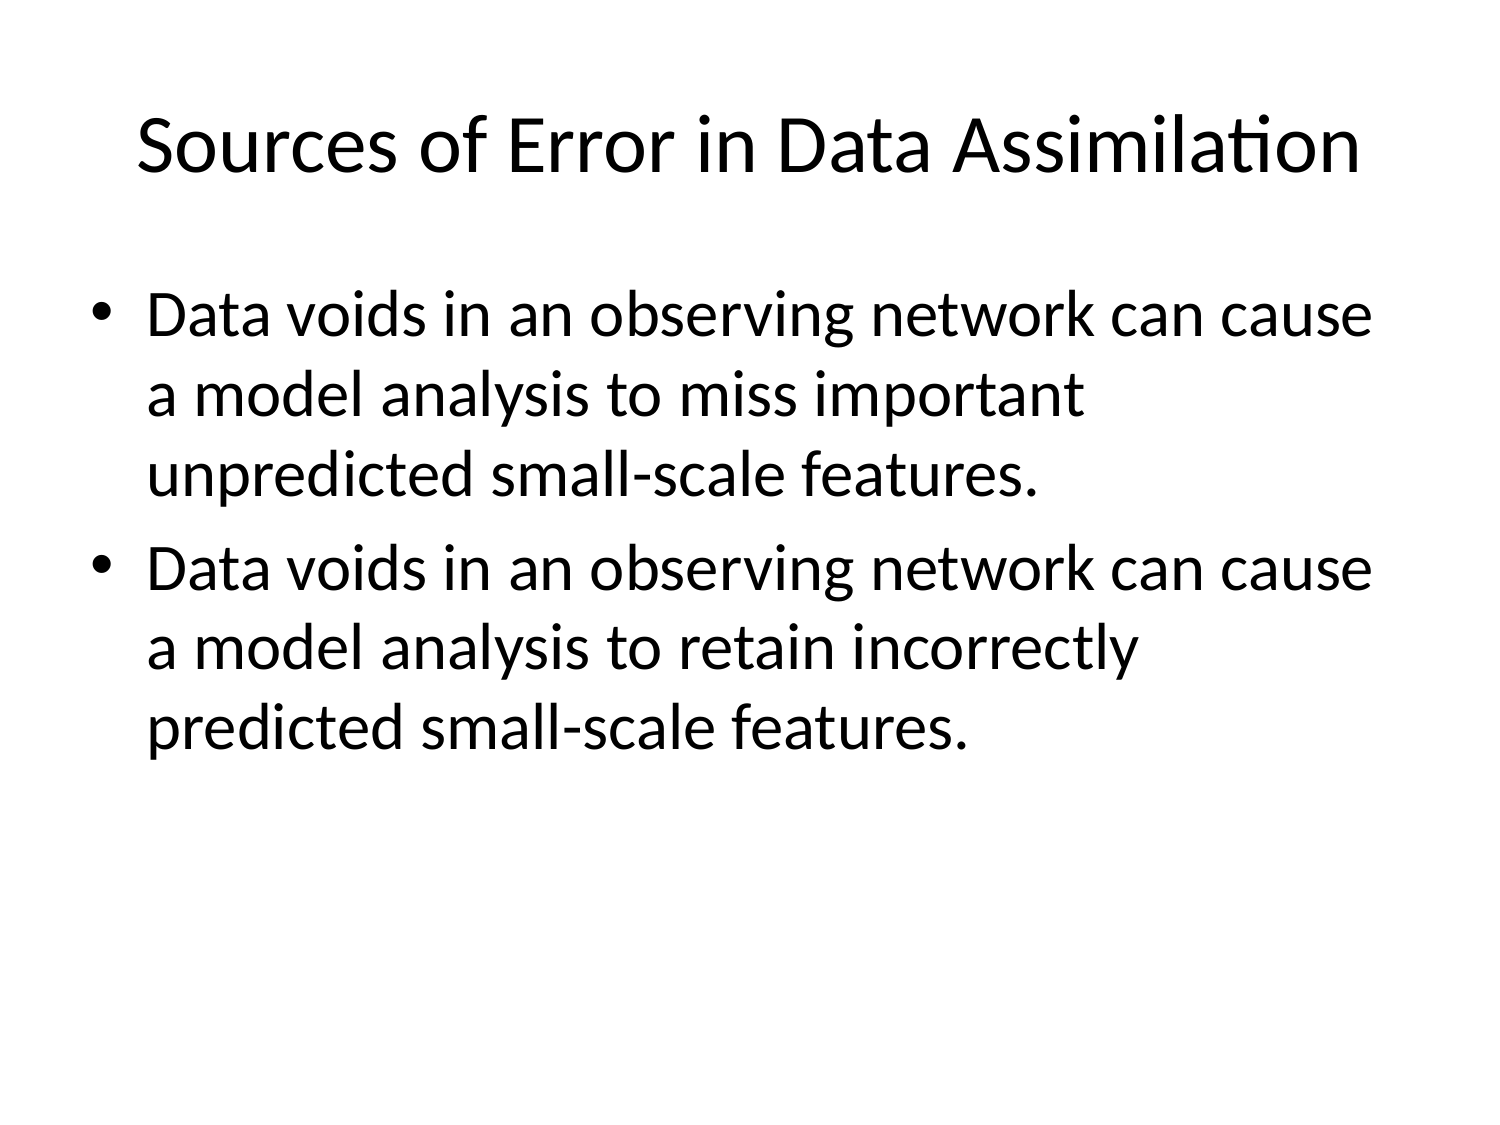

# Sources of Error in Data Assimilation
Data voids in an observing network can cause a model analysis to miss important unpredicted small-scale features.
Data voids in an observing network can cause a model analysis to retain incorrectly predicted small-scale features.